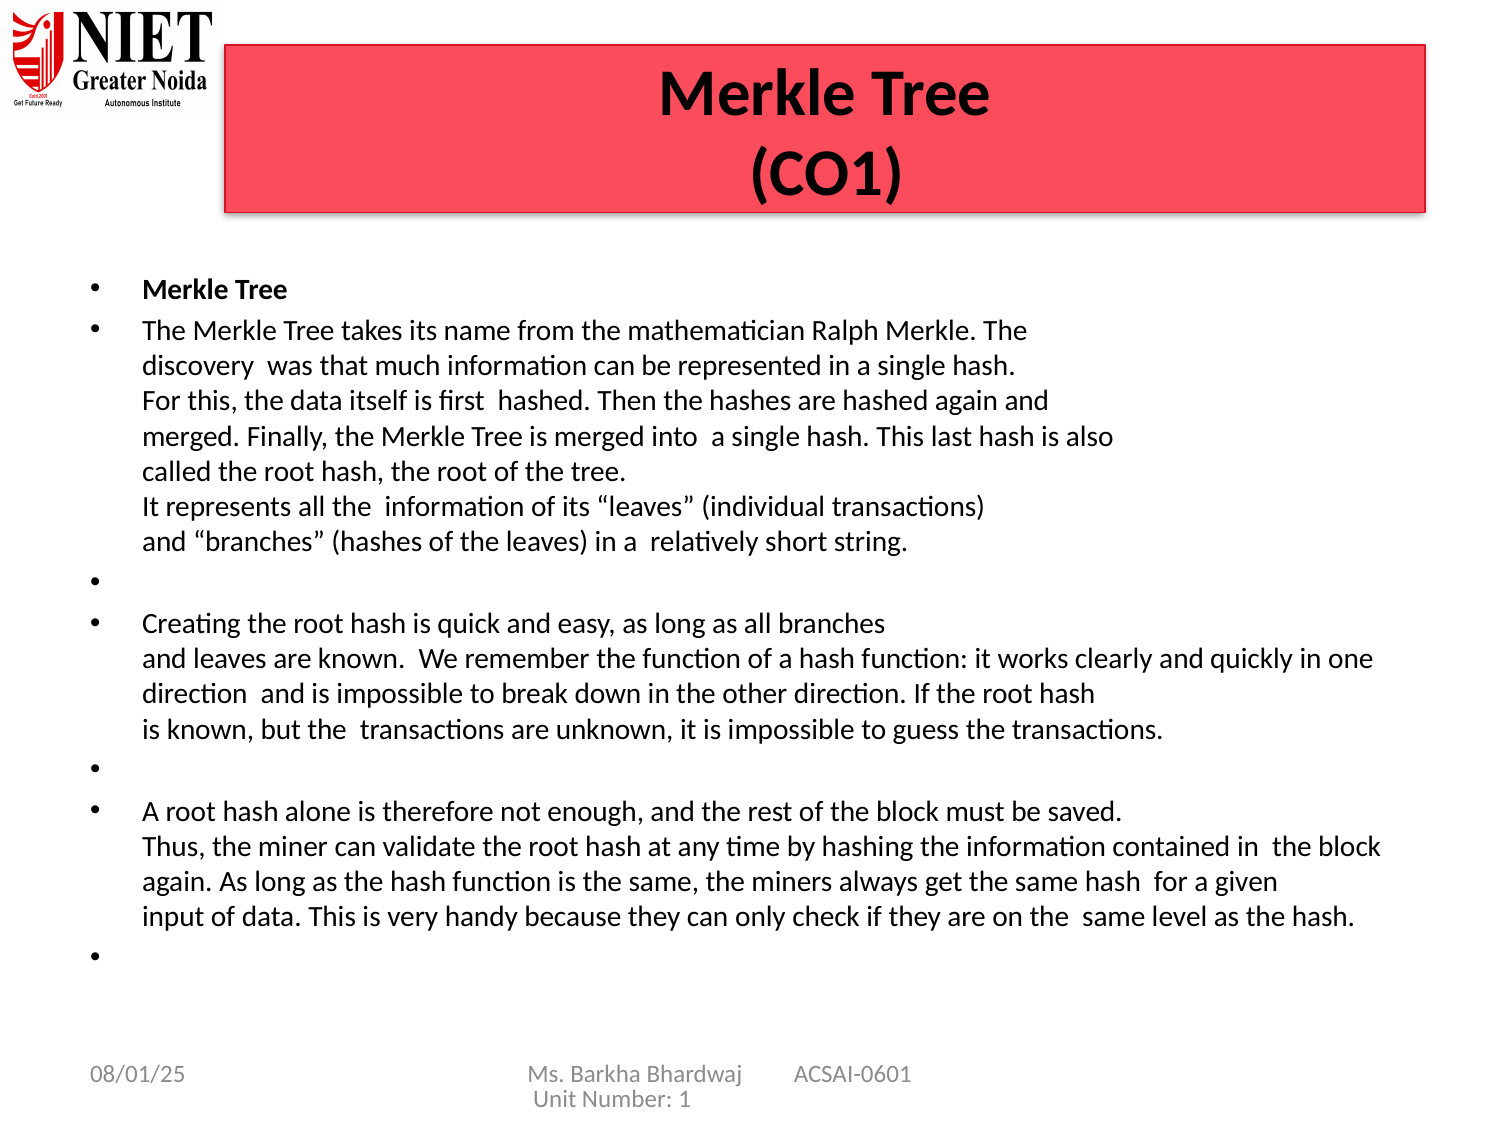

# Merkle Tree​ (CO1)
Merkle Tree​
The Merkle Tree takes its name from the mathematician Ralph Merkle. The discovery  was that much information can be represented in a single hash. For this, the data itself is first  hashed. Then the hashes are hashed again and merged. Finally, the Merkle Tree is merged into  a single hash. This last hash is also called the root hash, the root of the tree. It represents all the  information of its “leaves” (individual transactions) and “branches” (hashes of the leaves) in a  relatively short string.​
​
Creating the root hash is quick and easy, as long as all branches and leaves are known.  We remember the function of a hash function: it works clearly and quickly in one direction  and is impossible to break down in the other direction. If the root hash is known, but the  transactions are unknown, it is impossible to guess the transactions.​
​
A root hash alone is therefore not enough, and the rest of the block must be saved.  Thus, the miner can validate the root hash at any time by hashing the information contained in  the block again. As long as the hash function is the same, the miners always get the same hash  for a given input of data. This is very handy because they can only check if they are on the  same level as the hash.​
​

08/01/25
Ms. Barkha Bhardwaj         ACSAI-0601           Unit Number: 1